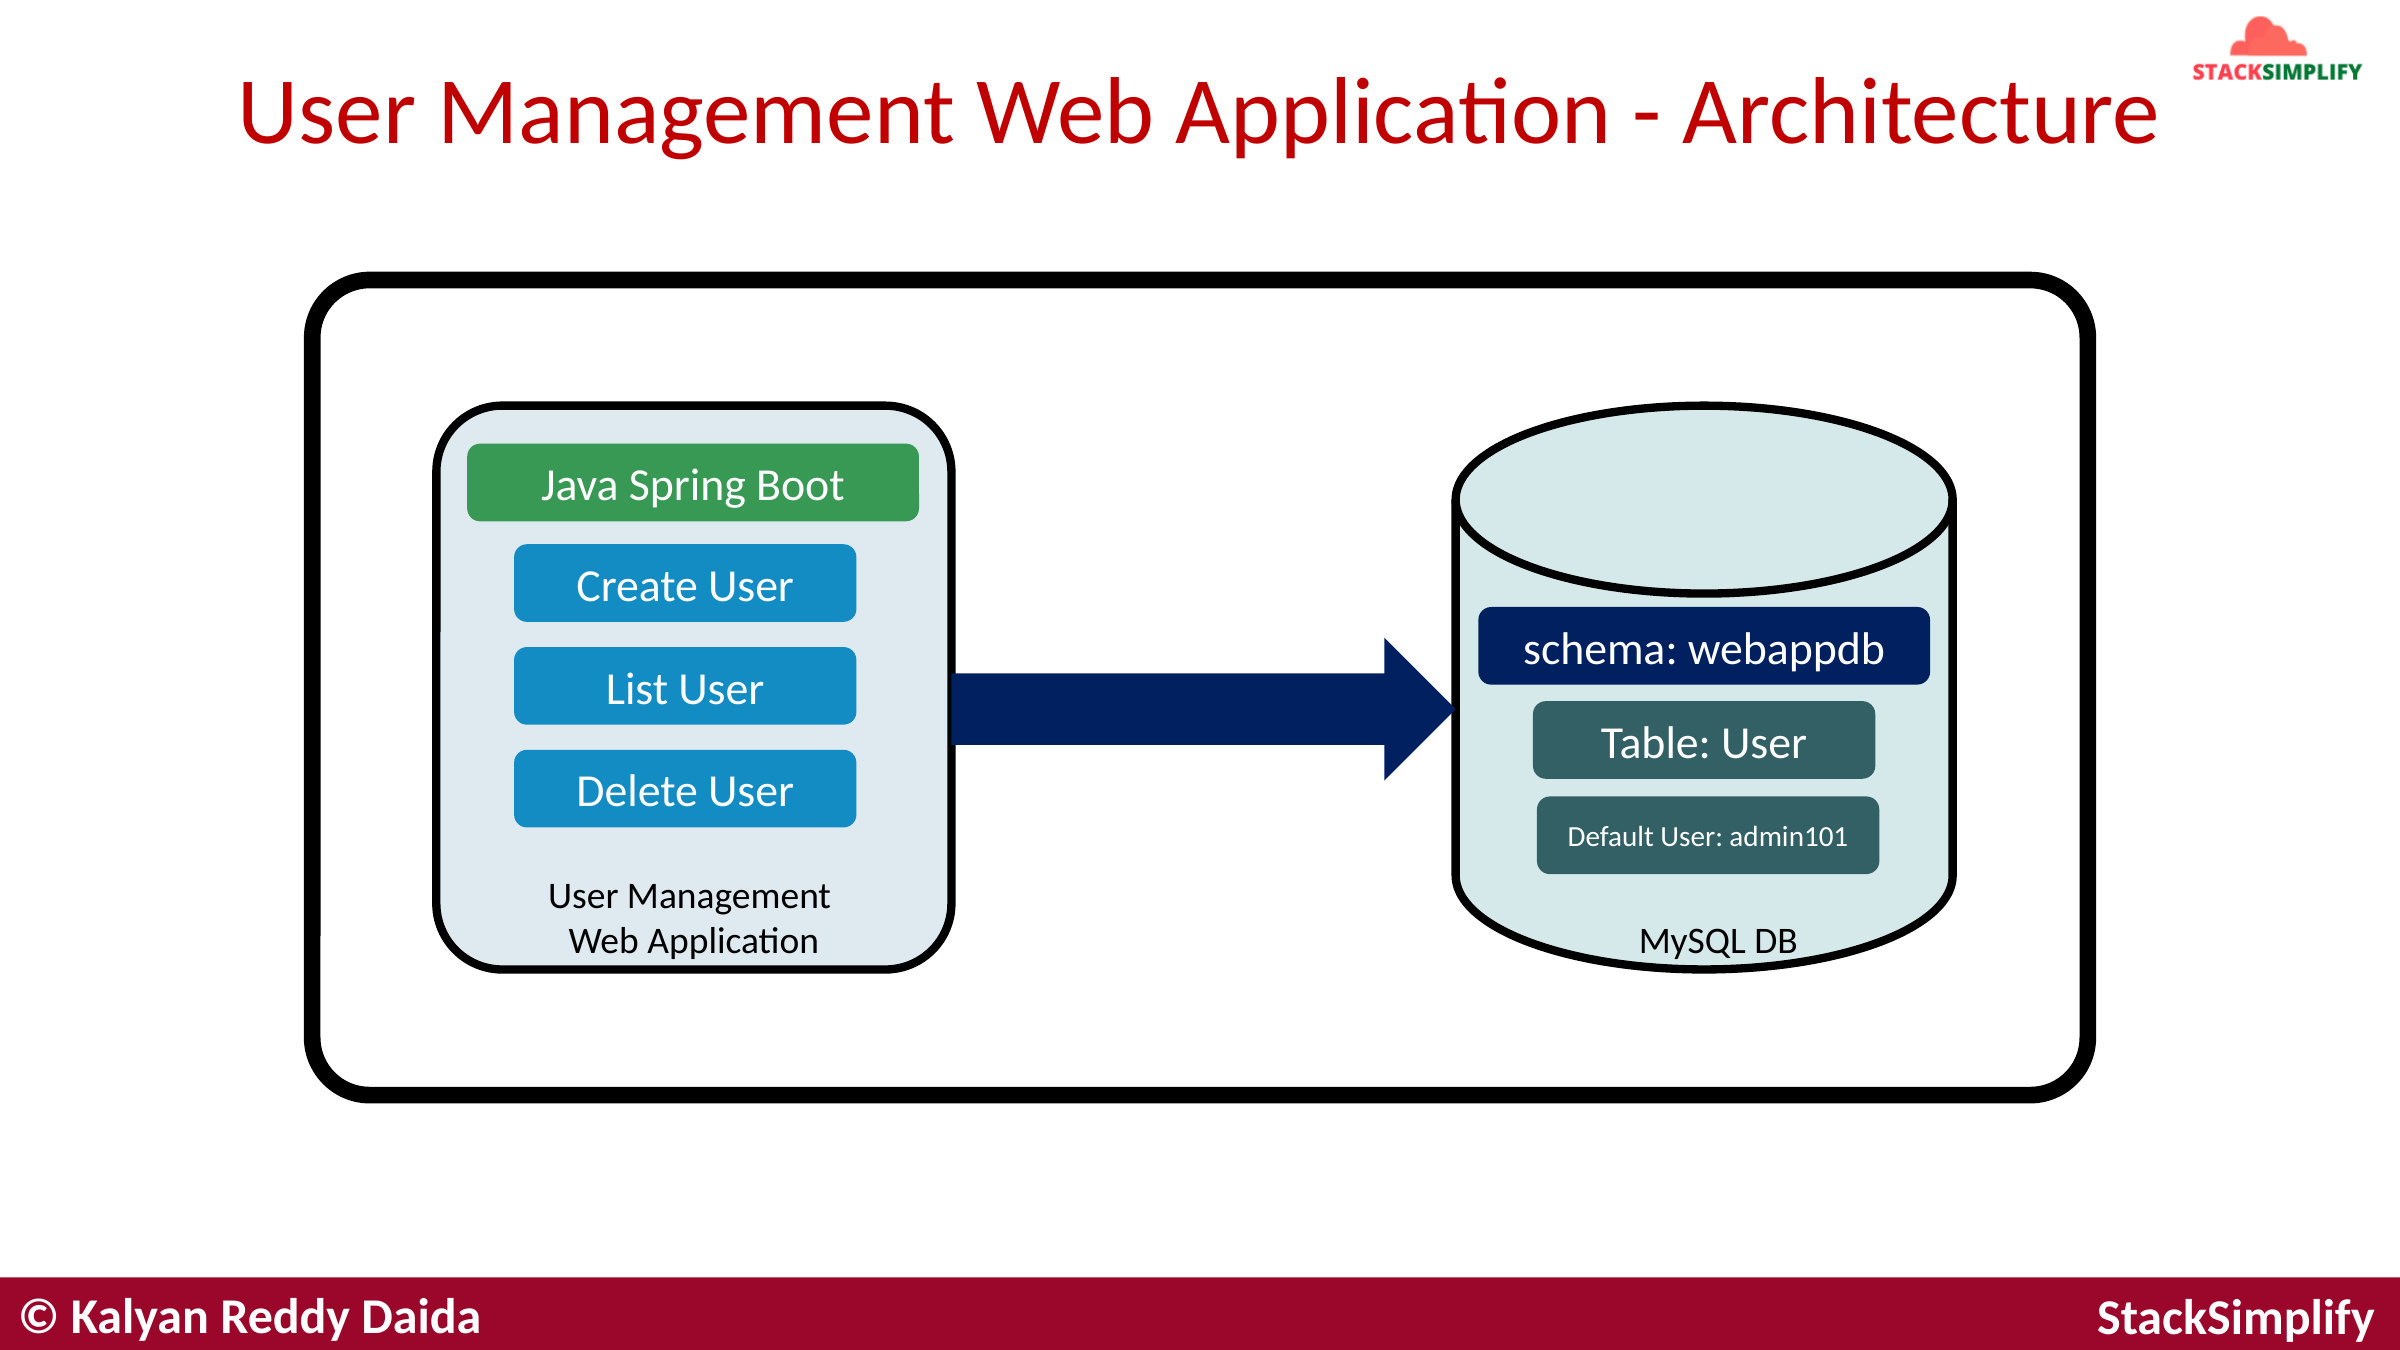

# User Management Web Application - Architecture

Java Spring Boot
Create User
schema: webappdb

List User
Table: User
Delete User
Default User: admin101
User Management
Web Application
MySQL DB
© Kalyan Reddy Daida